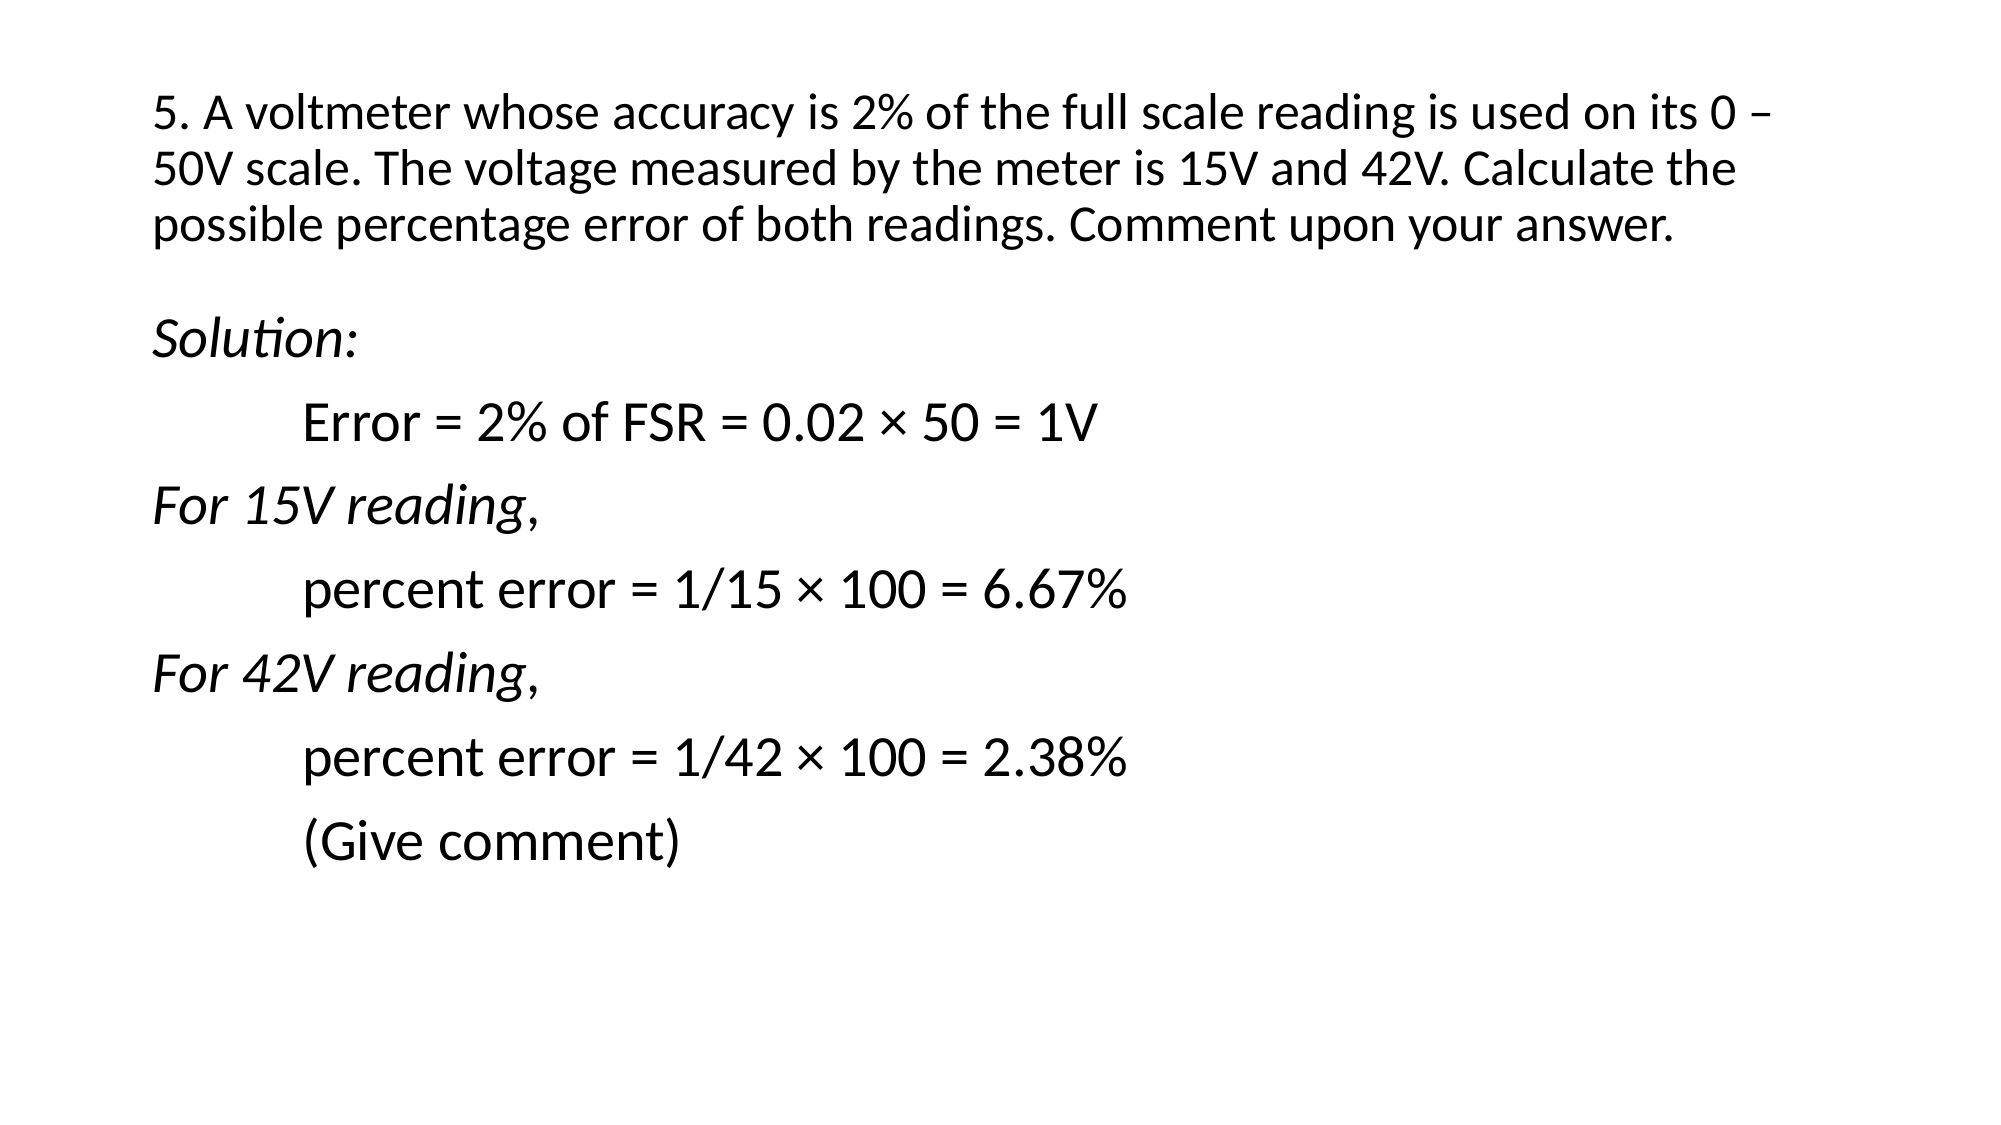

# 5. A voltmeter whose accuracy is 2% of the full scale reading is used on its 0 – 50V scale. The voltage measured by the meter is 15V and 42V. Calculate the possible percentage error of both readings. Comment upon your answer.
Solution:
	Error = 2% of FSR = 0.02 × 50 = 1V
For 15V reading,
	percent error = 1/15 × 100 = 6.67%
For 42V reading,
	percent error = 1/42 × 100 = 2.38%
	(Give comment)